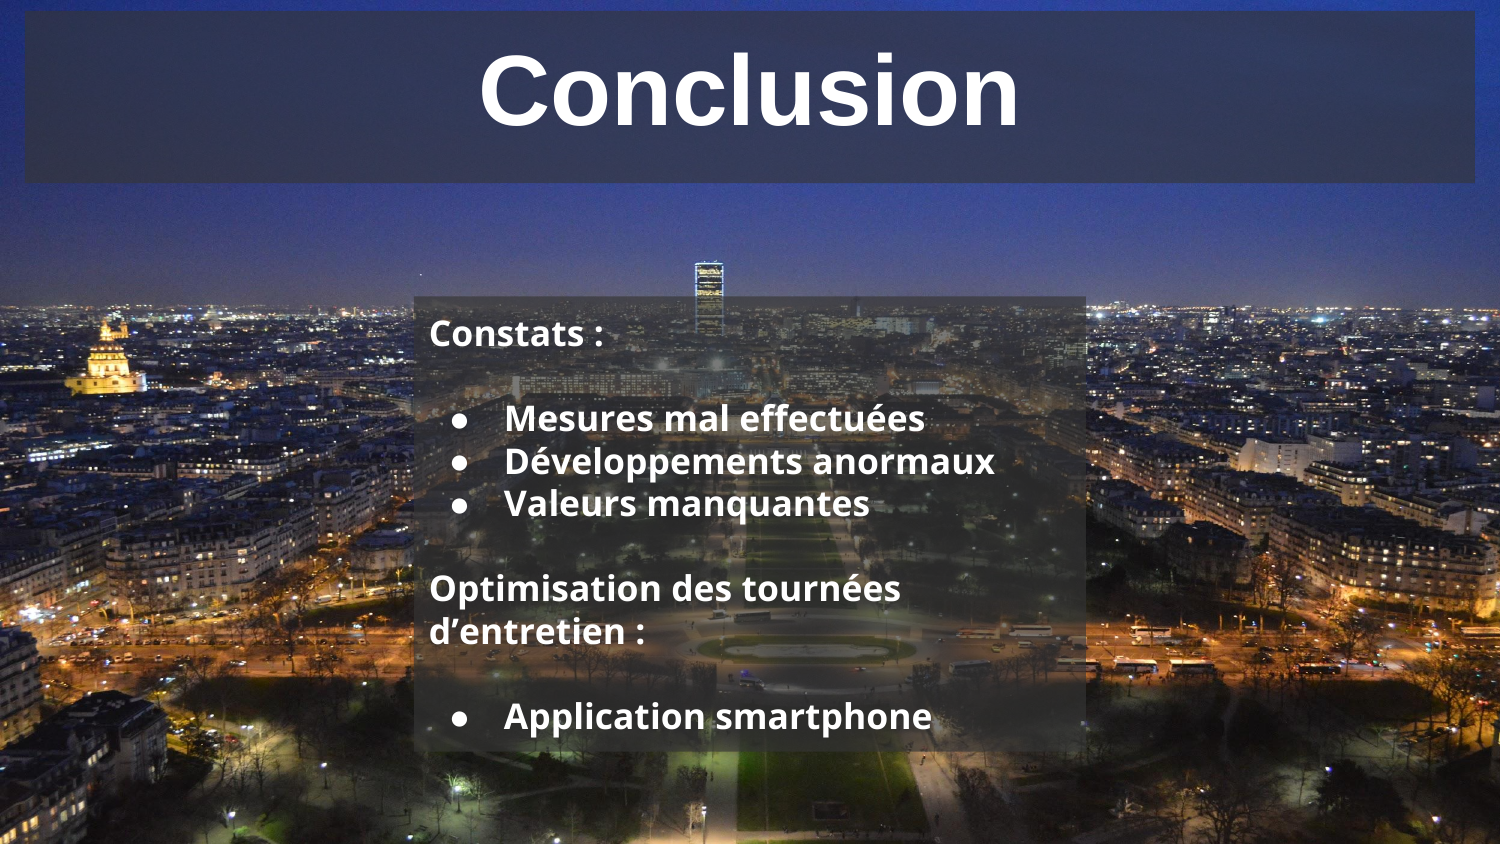

# Conclusion
Constats :

Mesures mal effectuées
Développements anormaux
Valeurs manquantes

Optimisation des tournées d’entretien :

Application smartphone